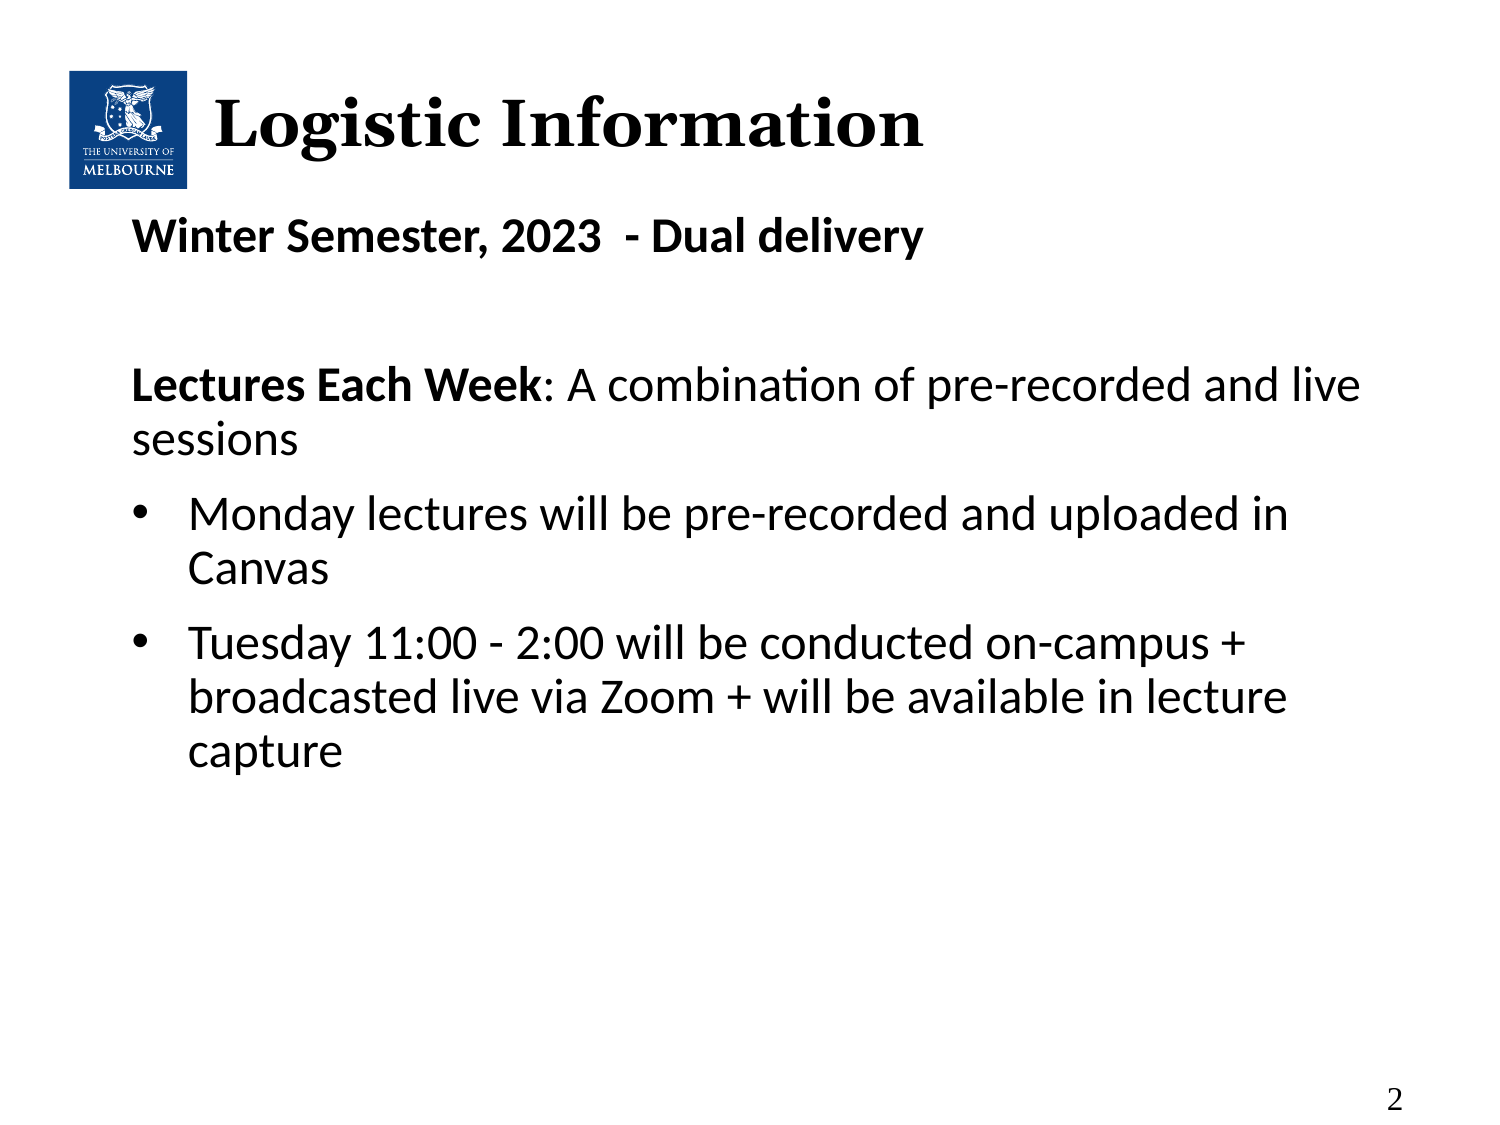

# Logistic Information
Winter Semester, 2023  - Dual delivery

Lectures Each Week: A combination of pre-recorded and live sessions
Monday lectures will be pre-recorded and uploaded in Canvas
Tuesday 11:00 - 2:00 will be conducted on-campus + broadcasted live via Zoom + will be available in lecture capture